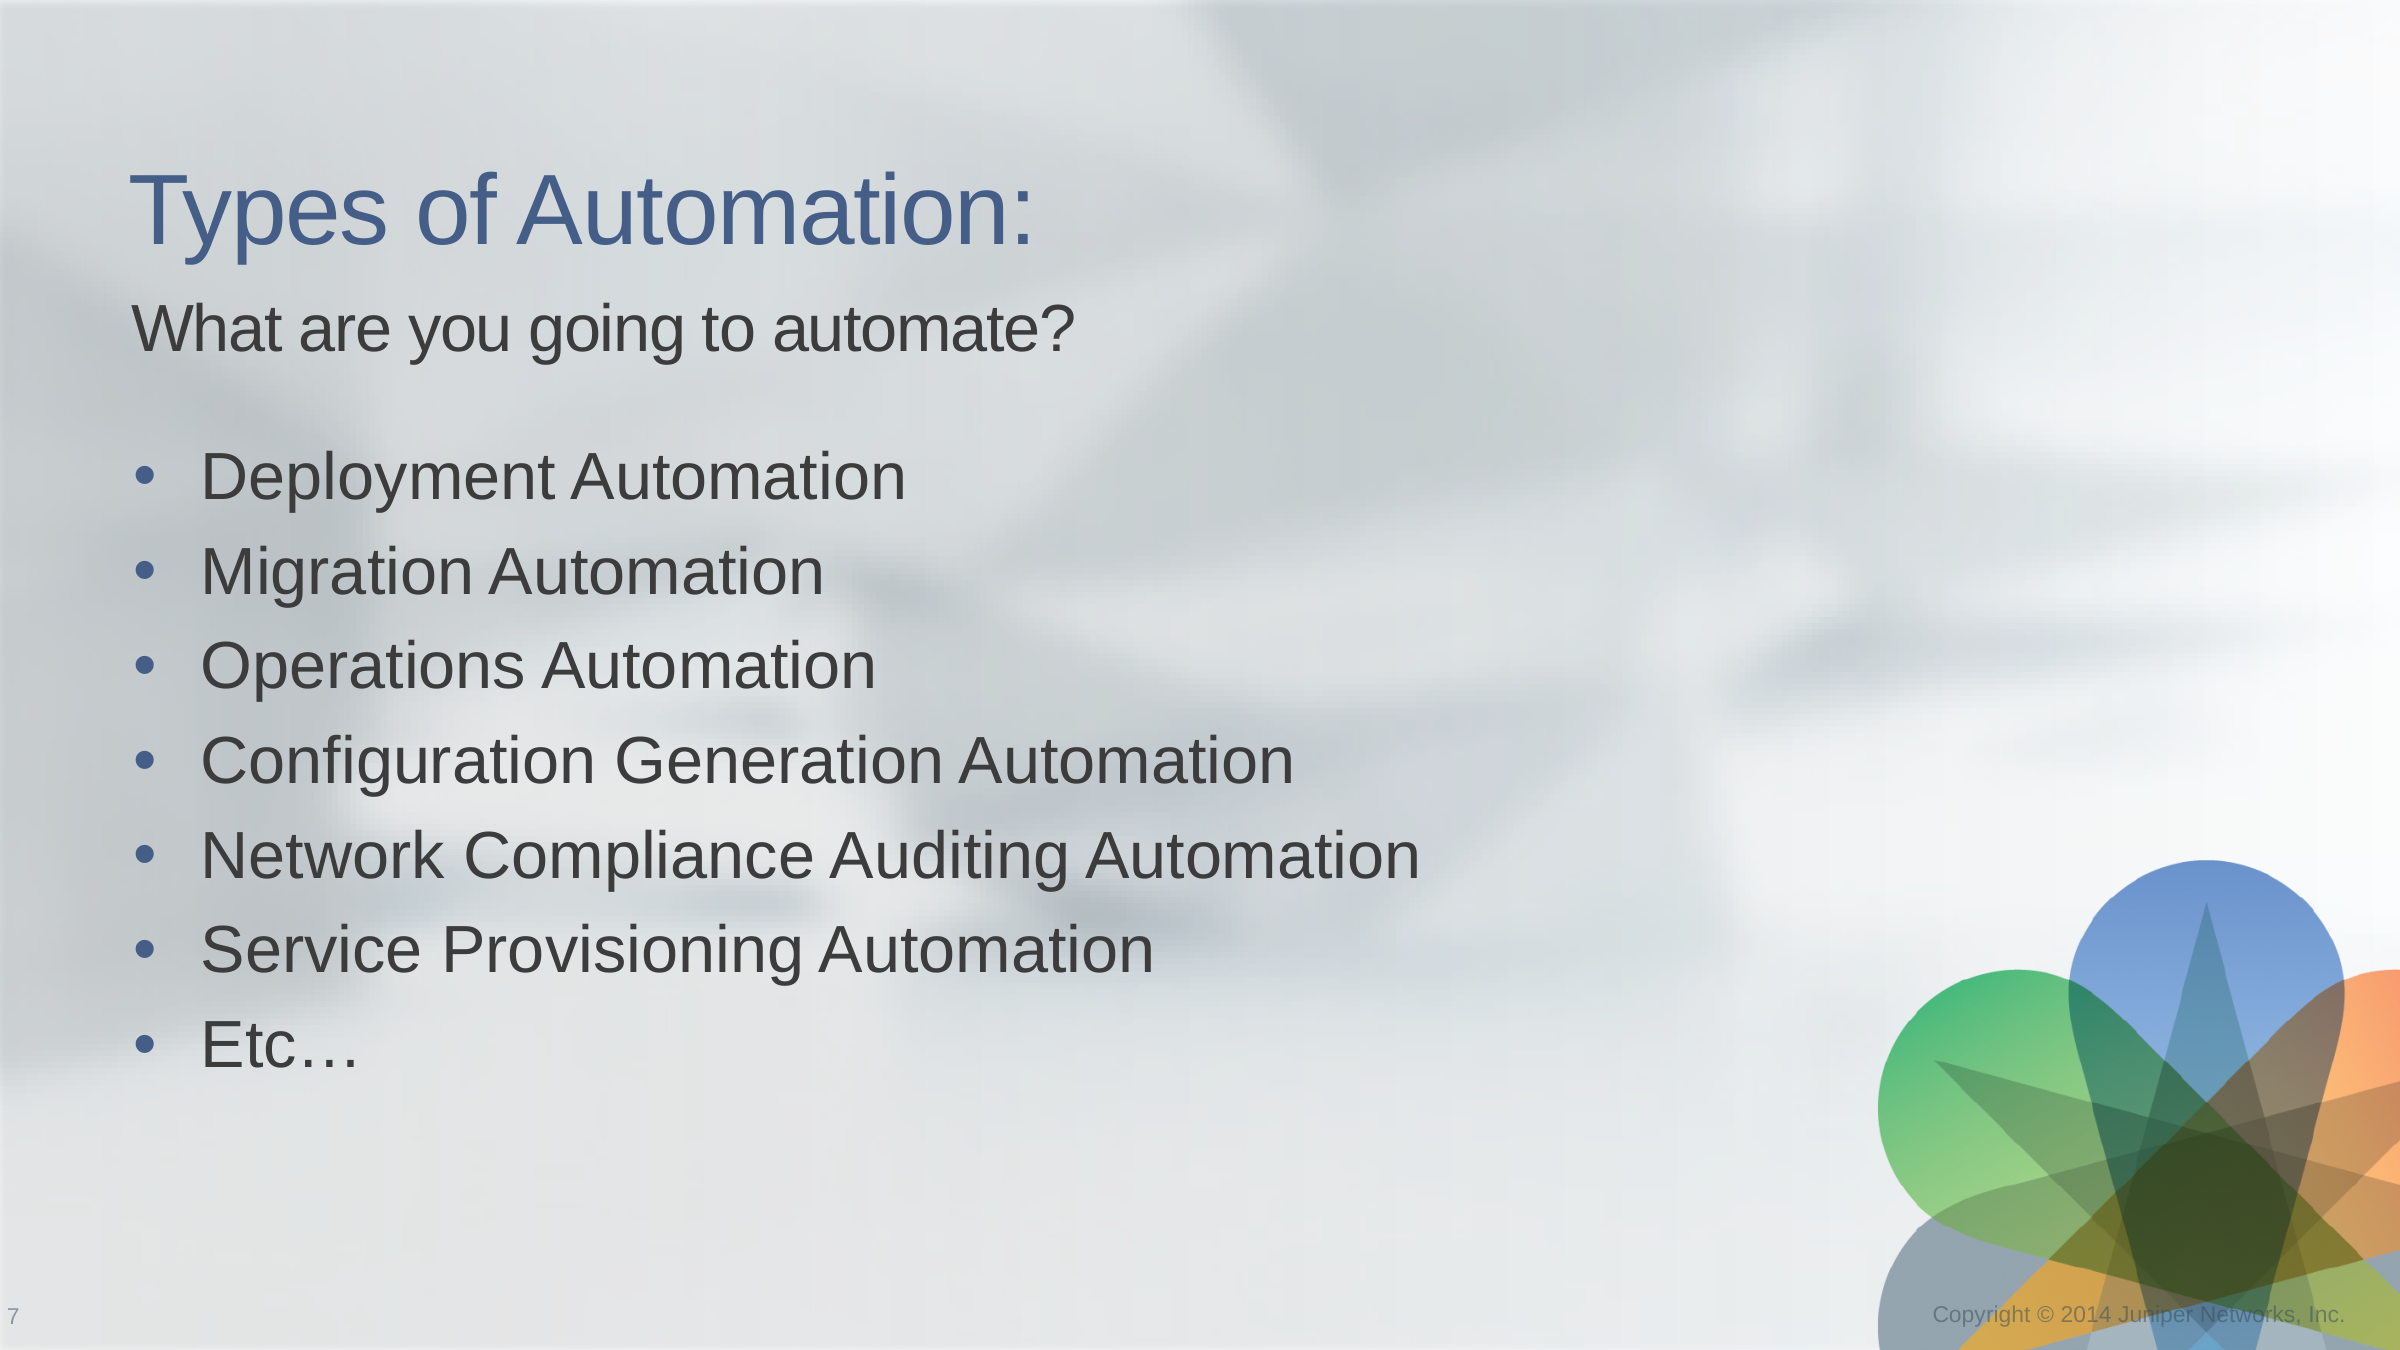

# Types of Automation:
What are you going to automate?
Deployment Automation
Migration Automation
Operations Automation
Configuration Generation Automation
Network Compliance Auditing Automation
Service Provisioning Automation
Etc…